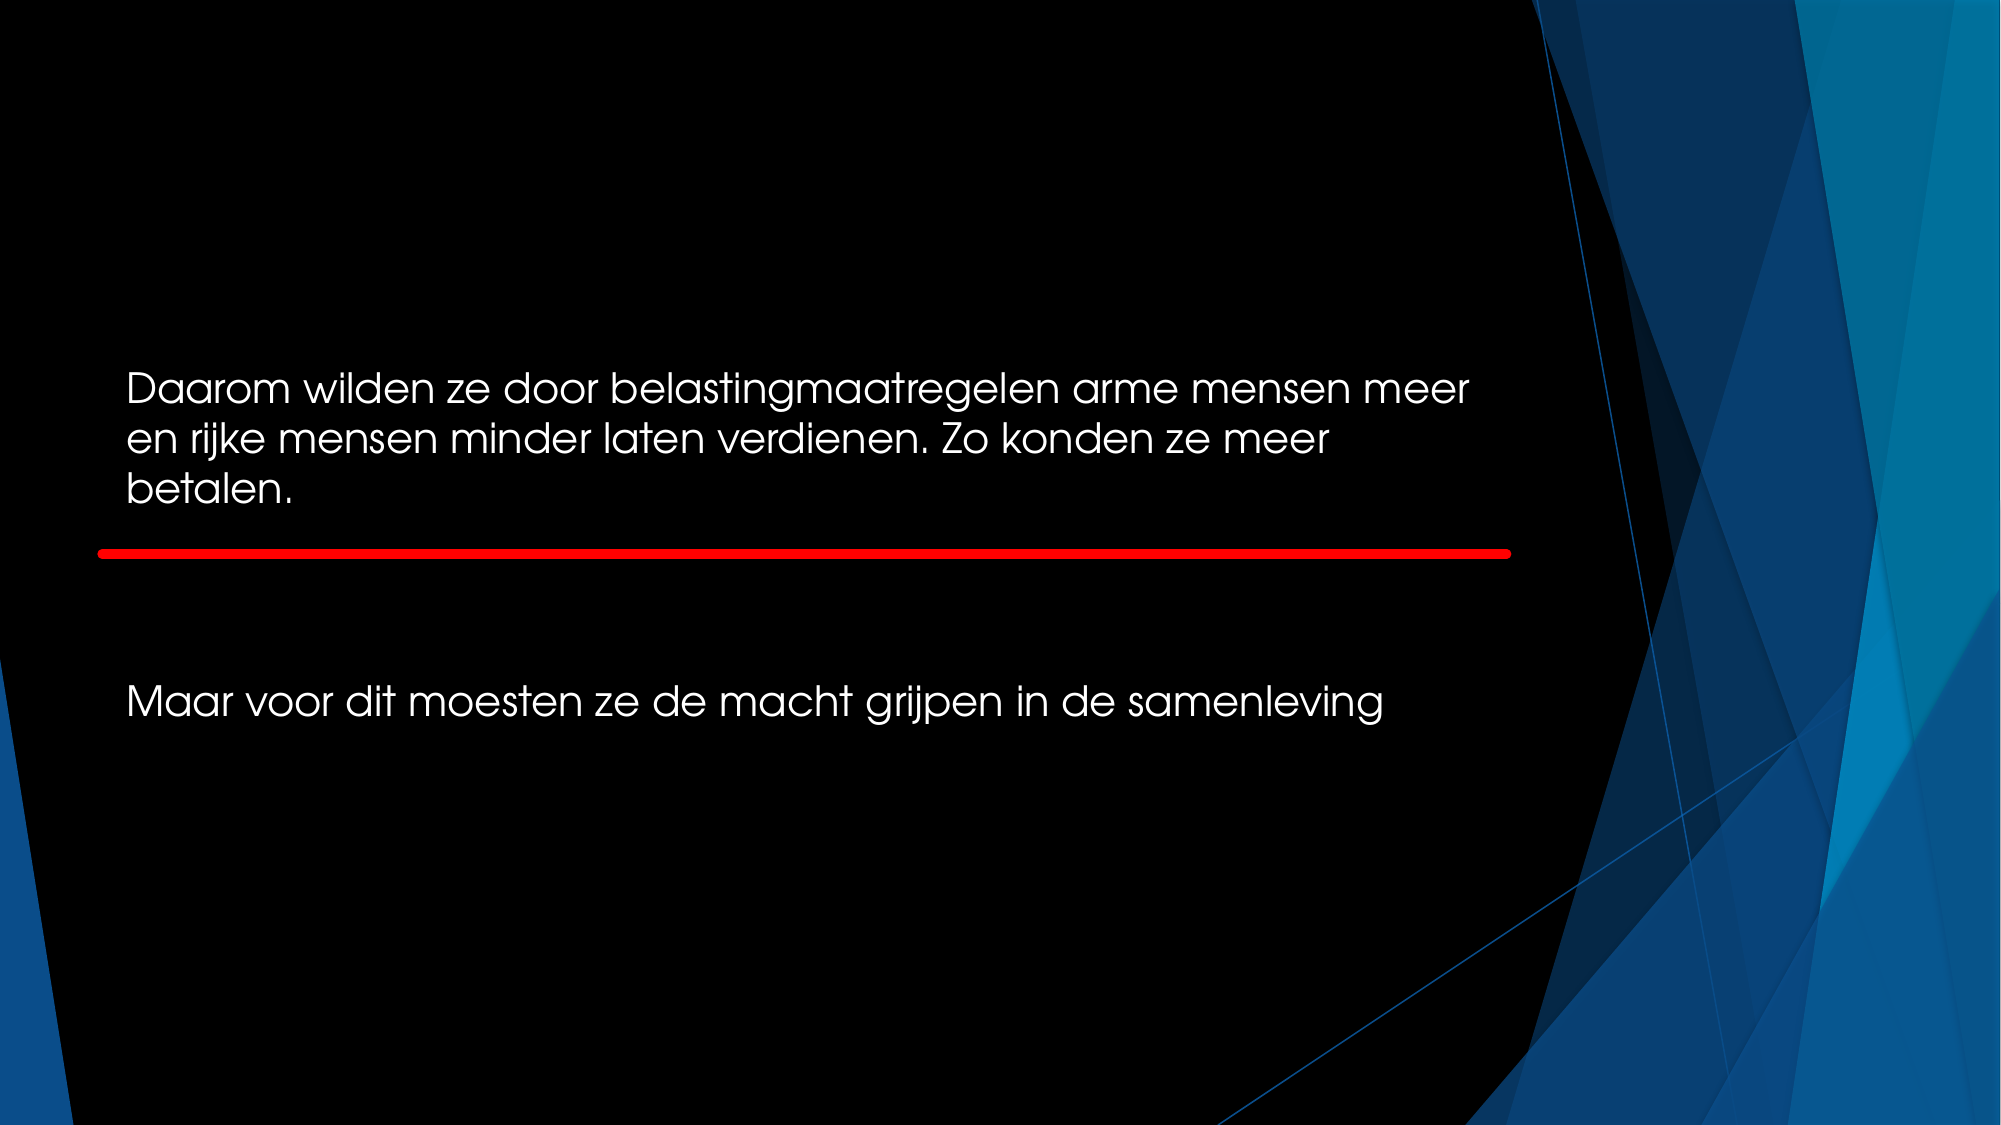

Daarom wilden ze door belastingmaatregelen arme mensen meer en rijke mensen minder laten verdienen. Zo konden ze meer betalen.

Maar voor dit moesten ze de macht grijpen in de samenleving